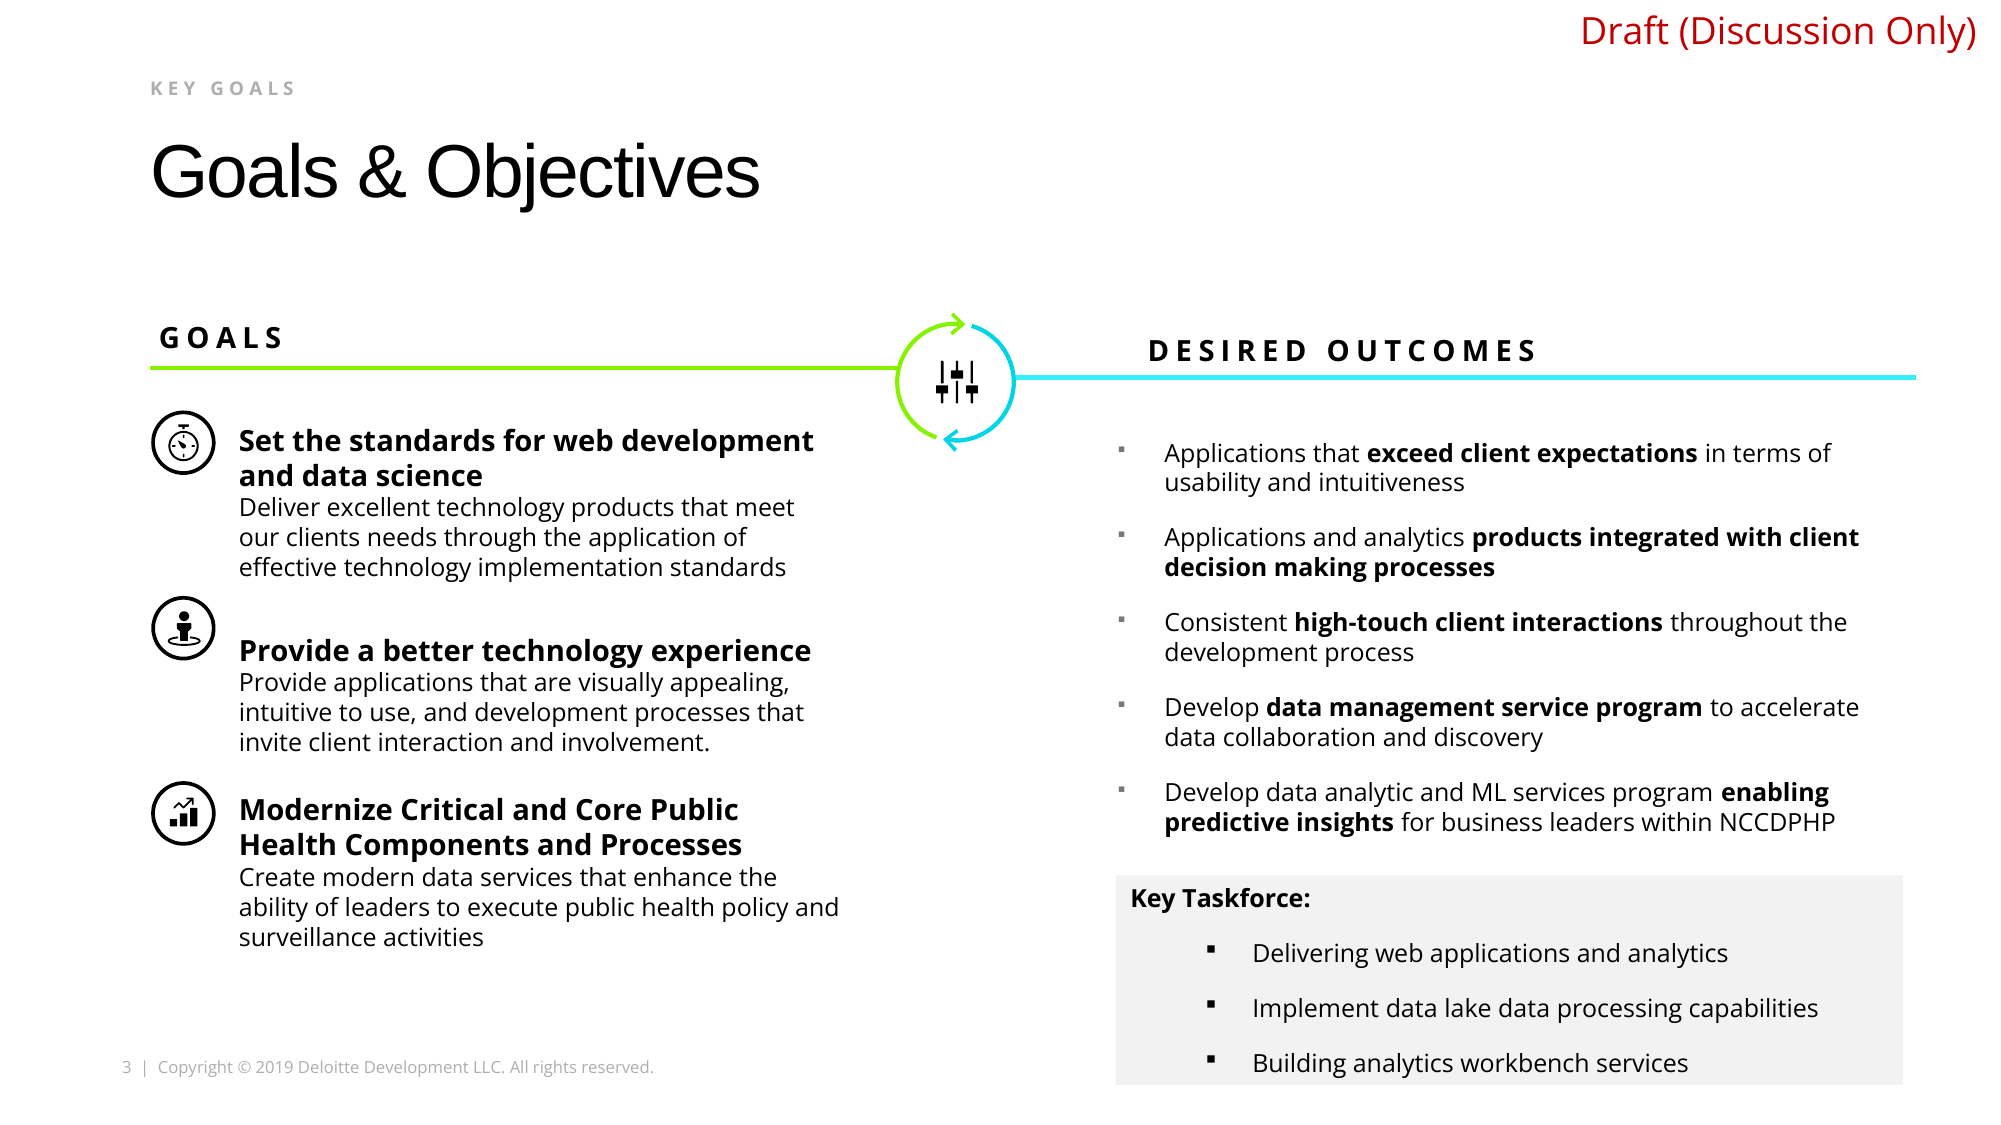

Key Goals
# Goals & Objectives

GOALS

DESIRED OUTCOMES

Set the standards for web development and data science
Deliver excellent technology products that meet our clients needs through the application of effective technology implementation standards

Provide a better technology experience
Provide applications that are visually appealing, intuitive to use, and development processes that invite client interaction and involvement.

Modernize Critical and Core Public Health Components and Processes
Create modern data services that enhance the ability of leaders to execute public health policy and surveillance activities

Applications that exceed client expectations in terms of usability and intuitiveness
Applications and analytics products integrated with client decision making processes
Consistent high-touch client interactions throughout the development process
Develop data management service program to accelerate data collaboration and discovery
Develop data analytic and ML services program enabling predictive insights for business leaders within NCCDPHP

Key Taskforce:
Delivering web applications and analytics
Implement data lake data processing capabilities
Building analytics workbench services